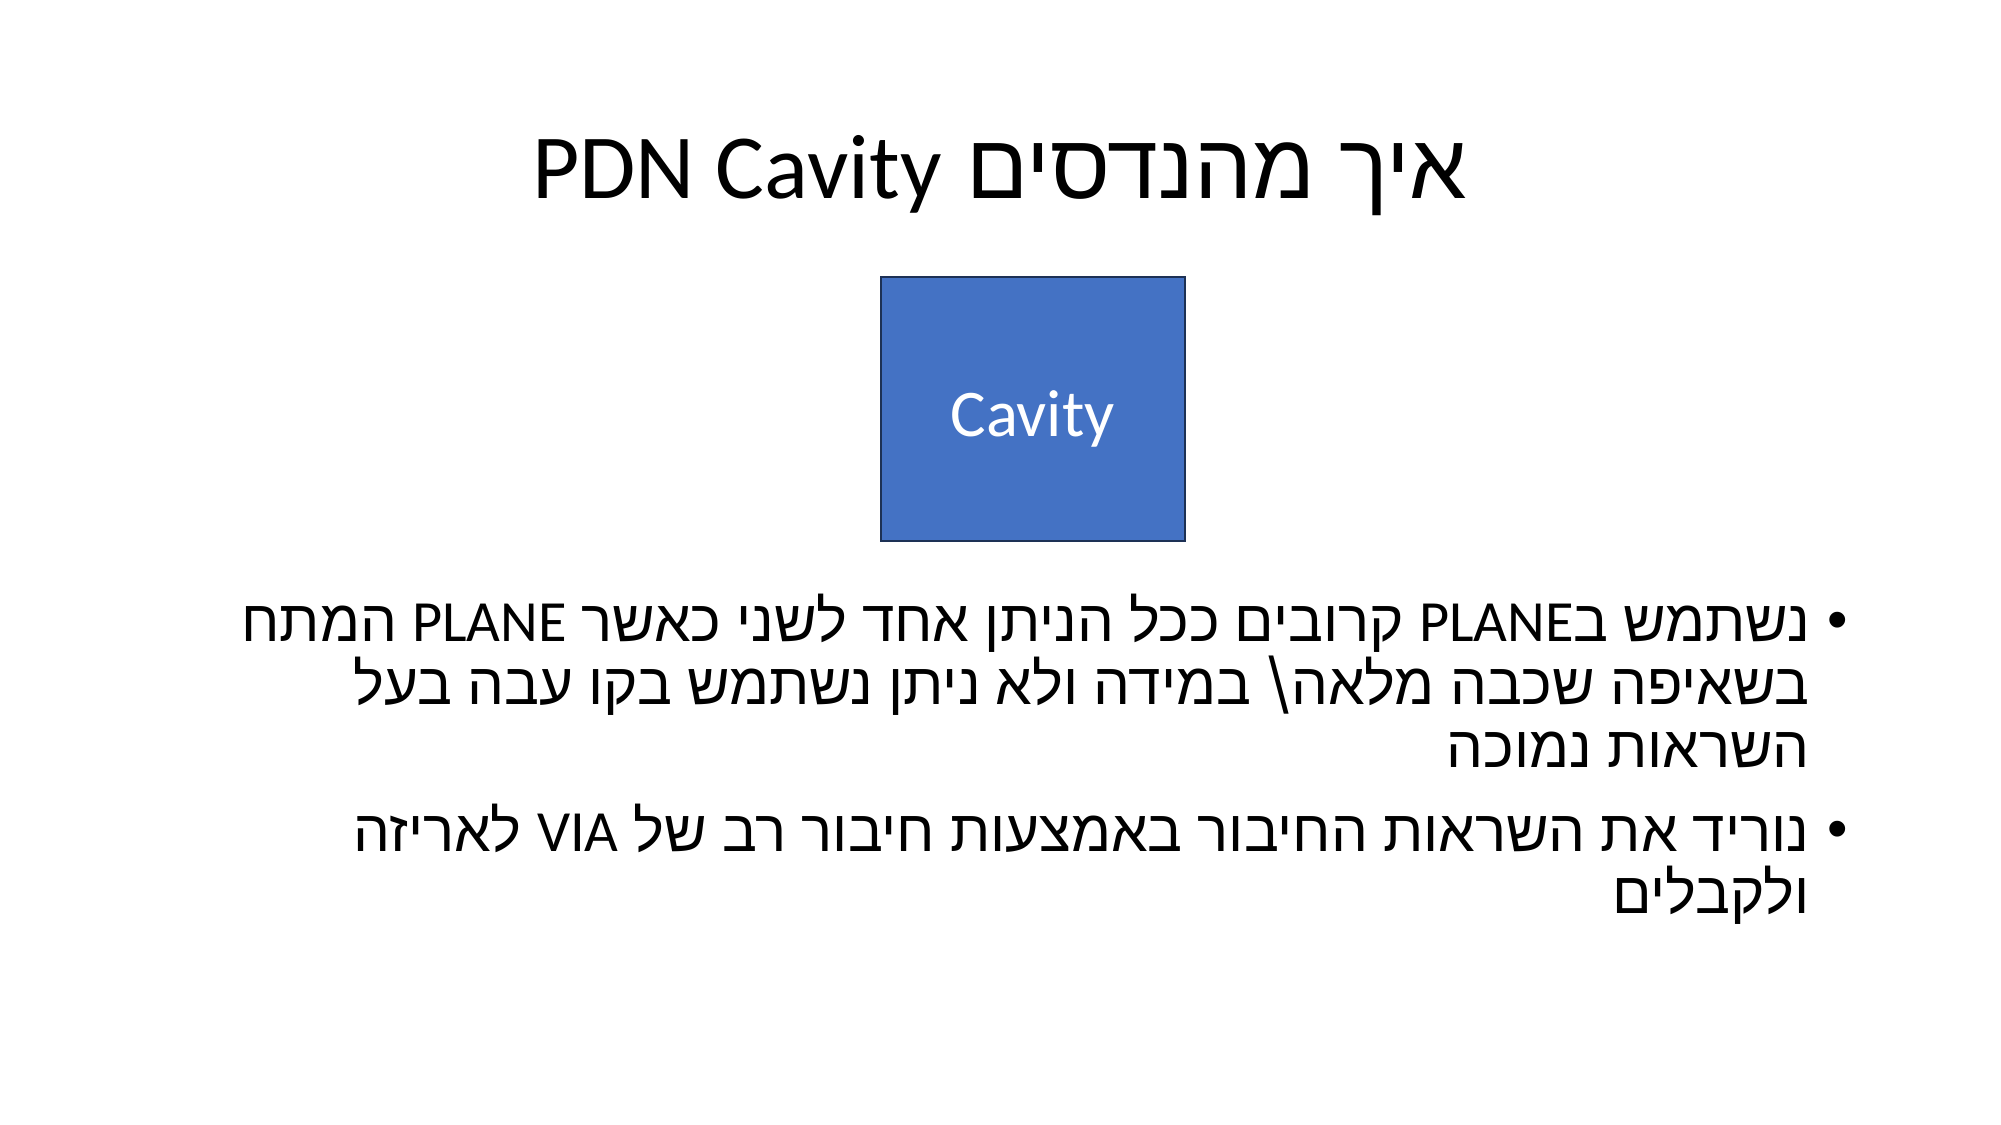

# איך מהנדסים PDN Cavity
Cavity
נשתמש בPLANE קרובים ככל הניתן אחד לשני כאשר PLANE המתח בשאיפה שכבה מלאה\ במידה ולא ניתן נשתמש בקו עבה בעל השראות נמוכה
נוריד את השראות החיבור באמצעות חיבור רב של VIA לאריזה ולקבלים